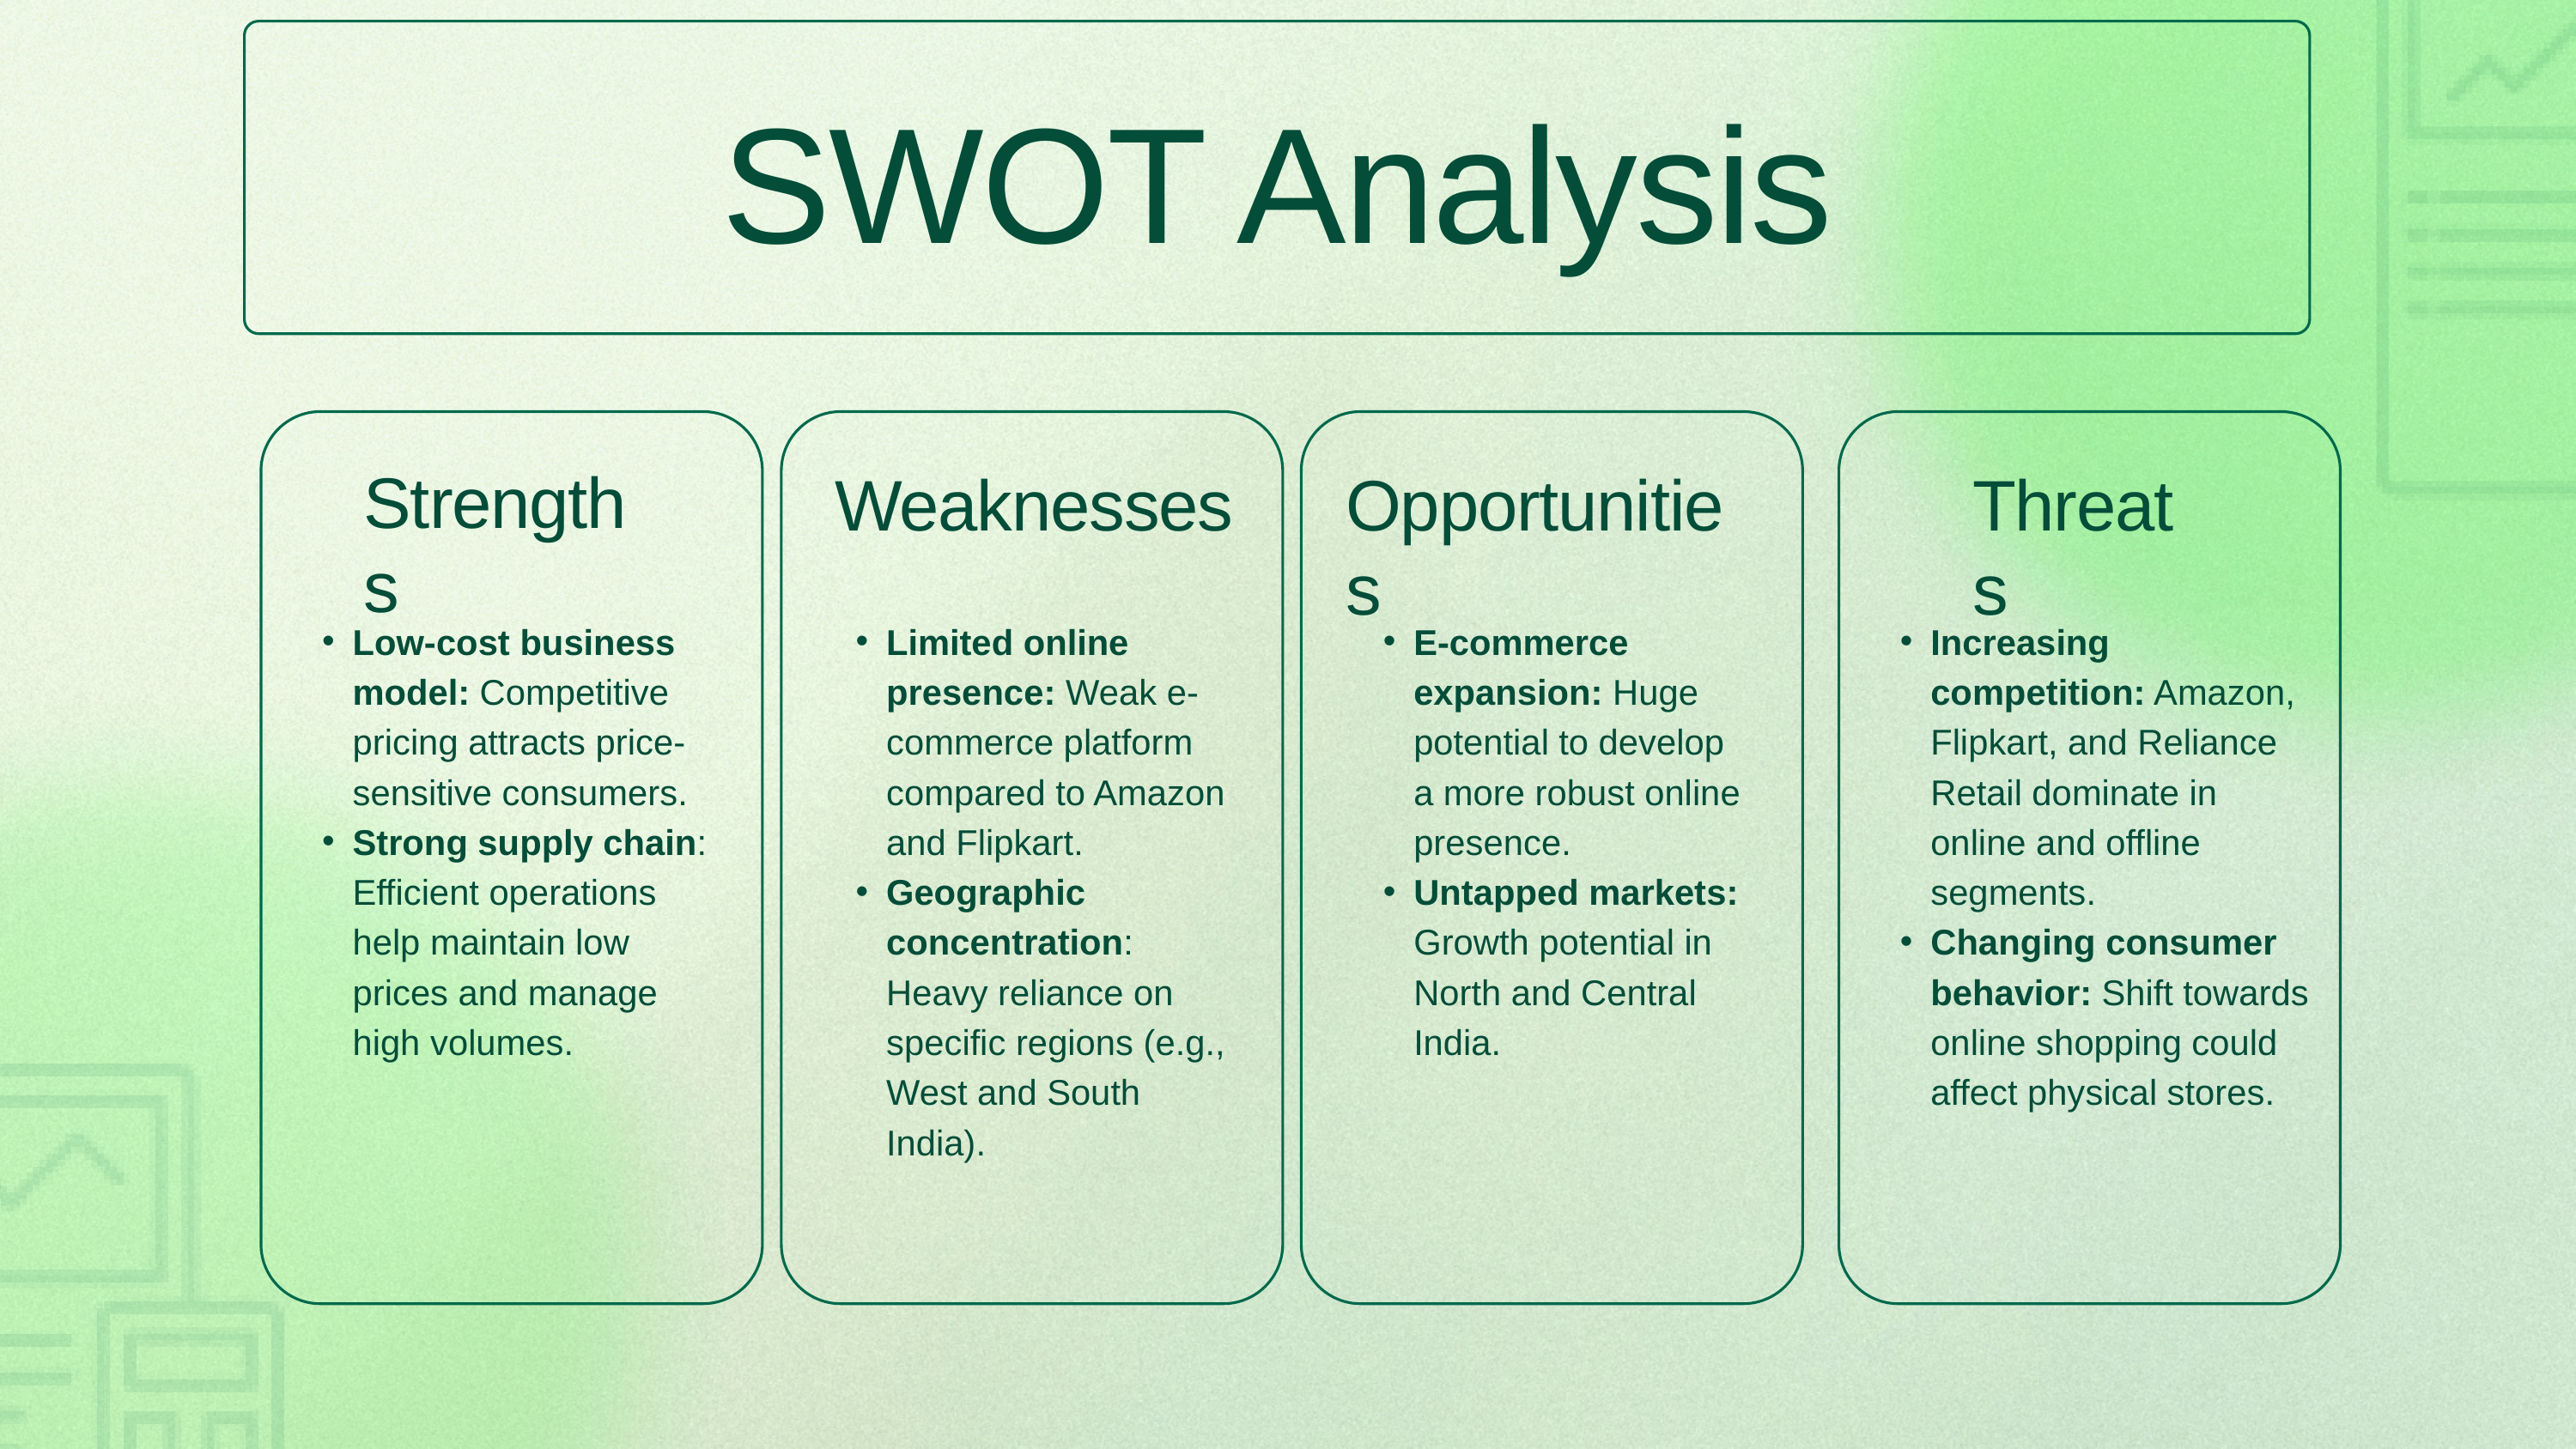

SWOT Analysis

Strengths
Weaknesses
Opportunities
Threats
Low-cost business model: Competitive pricing attracts price-sensitive consumers.
Strong supply chain: Efficient operations help maintain low prices and manage high volumes.

Limited online presence: Weak e-commerce platform compared to Amazon and Flipkart.
Geographic concentration: Heavy reliance on specific regions (e.g., West and South India).

E-commerce expansion: Huge potential to develop a more robust online presence.
Untapped markets: Growth potential in North and Central India.

Increasing competition: Amazon, Flipkart, and Reliance Retail dominate in online and offline segments.
Changing consumer behavior: Shift towards online shopping could affect physical stores.